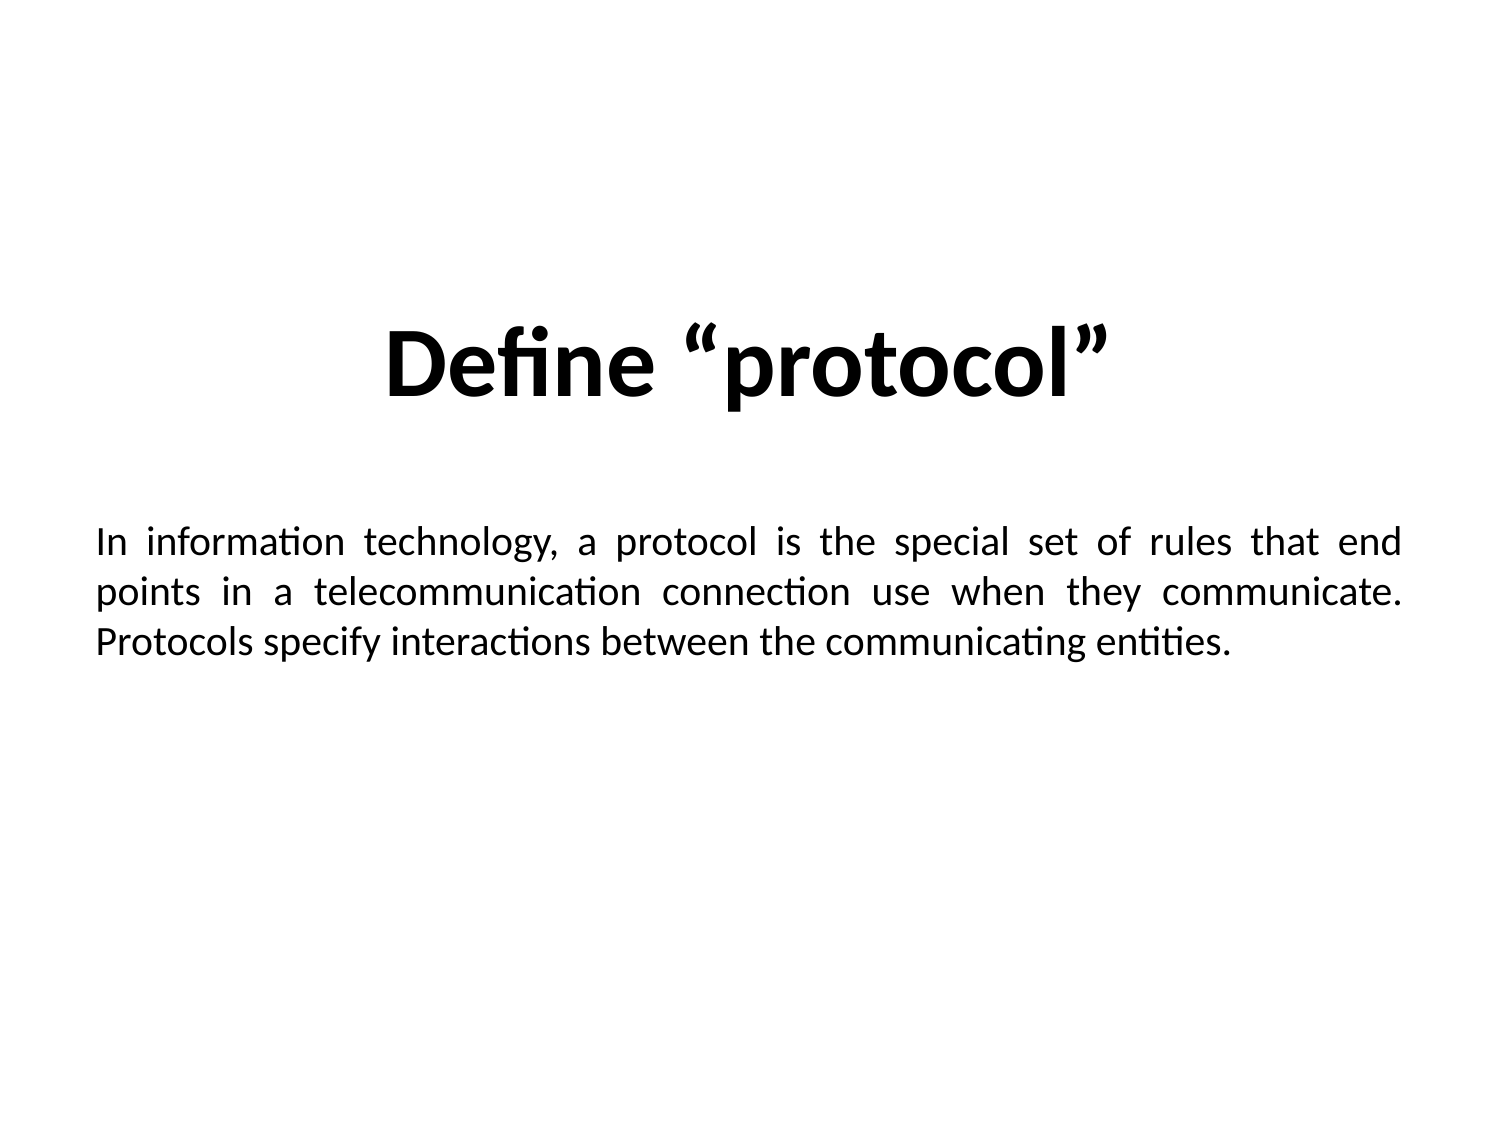

# Define “protocol”
In information technology, a protocol is the special set of rules that end points in a telecommunication connection use when they communicate. Protocols specify interactions between the communicating entities.